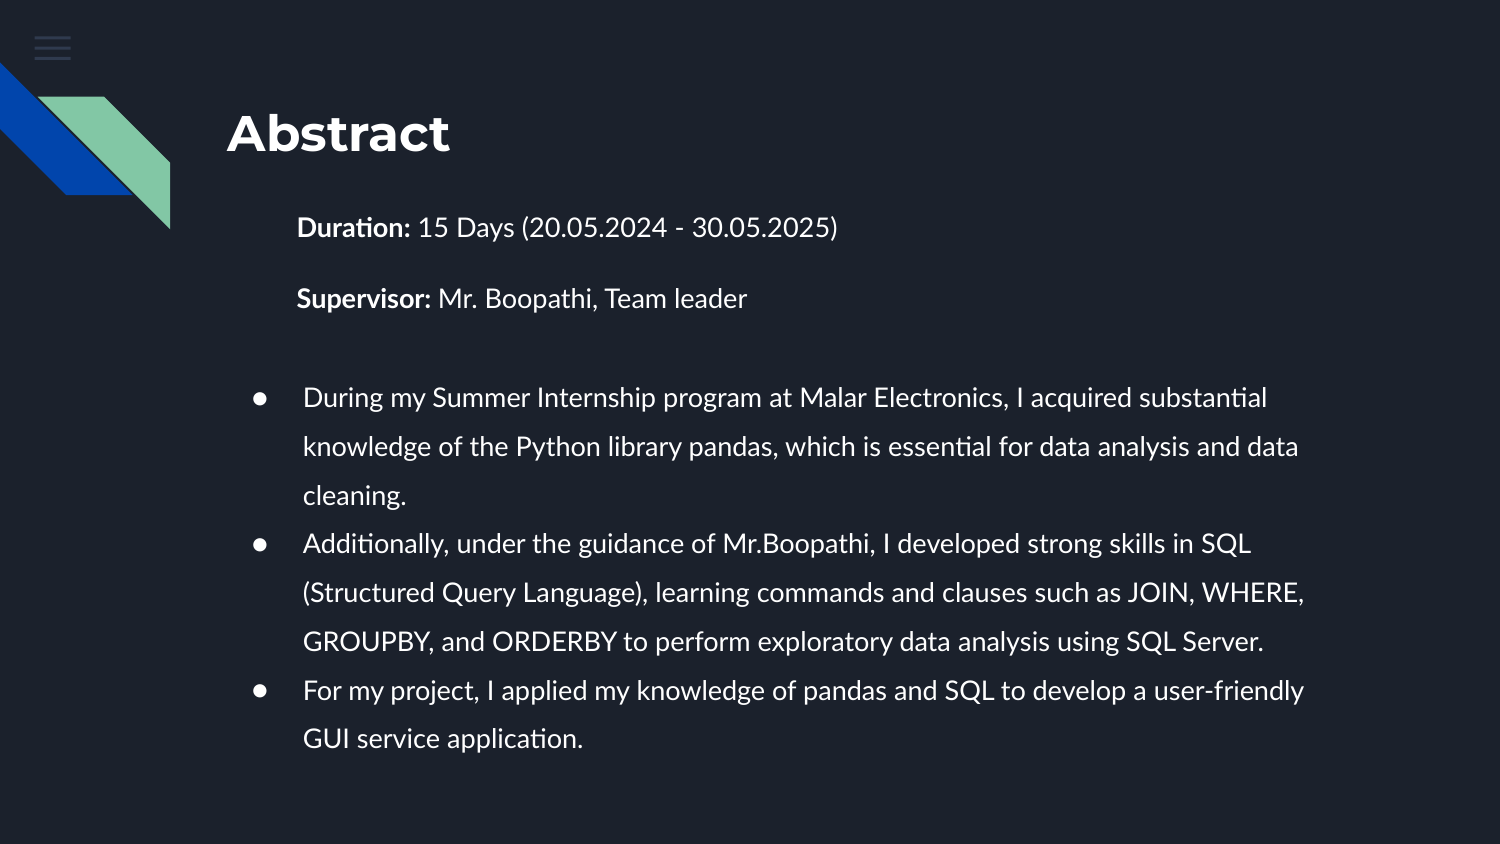

# Abstract
Duration: 15 Days (20.05.2024 - 30.05.2025)
Supervisor: Mr. Boopathi, Team leader
During my Summer Internship program at Malar Electronics, I acquired substantial knowledge of the Python library pandas, which is essential for data analysis and data cleaning.
Additionally, under the guidance of Mr.Boopathi, I developed strong skills in SQL (Structured Query Language), learning commands and clauses such as JOIN, WHERE, GROUPBY, and ORDERBY to perform exploratory data analysis using SQL Server.
For my project, I applied my knowledge of pandas and SQL to develop a user-friendly GUI service application.